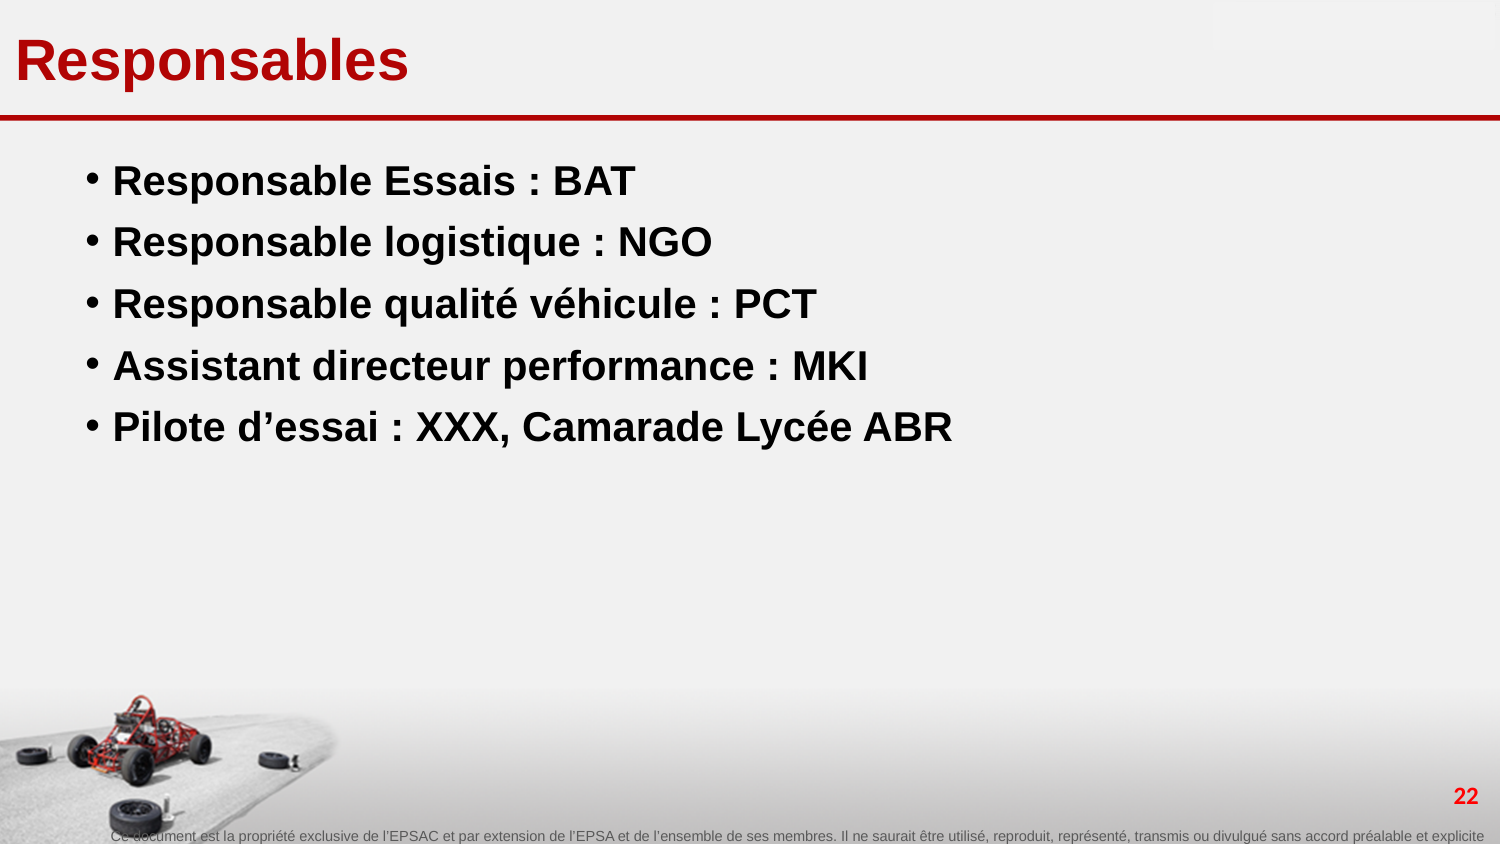

# Responsables
Responsable Essais : BAT
Responsable logistique : NGO
Responsable qualité véhicule : PCT
Assistant directeur performance : MKI
Pilote d’essai : XXX, Camarade Lycée ABR
22